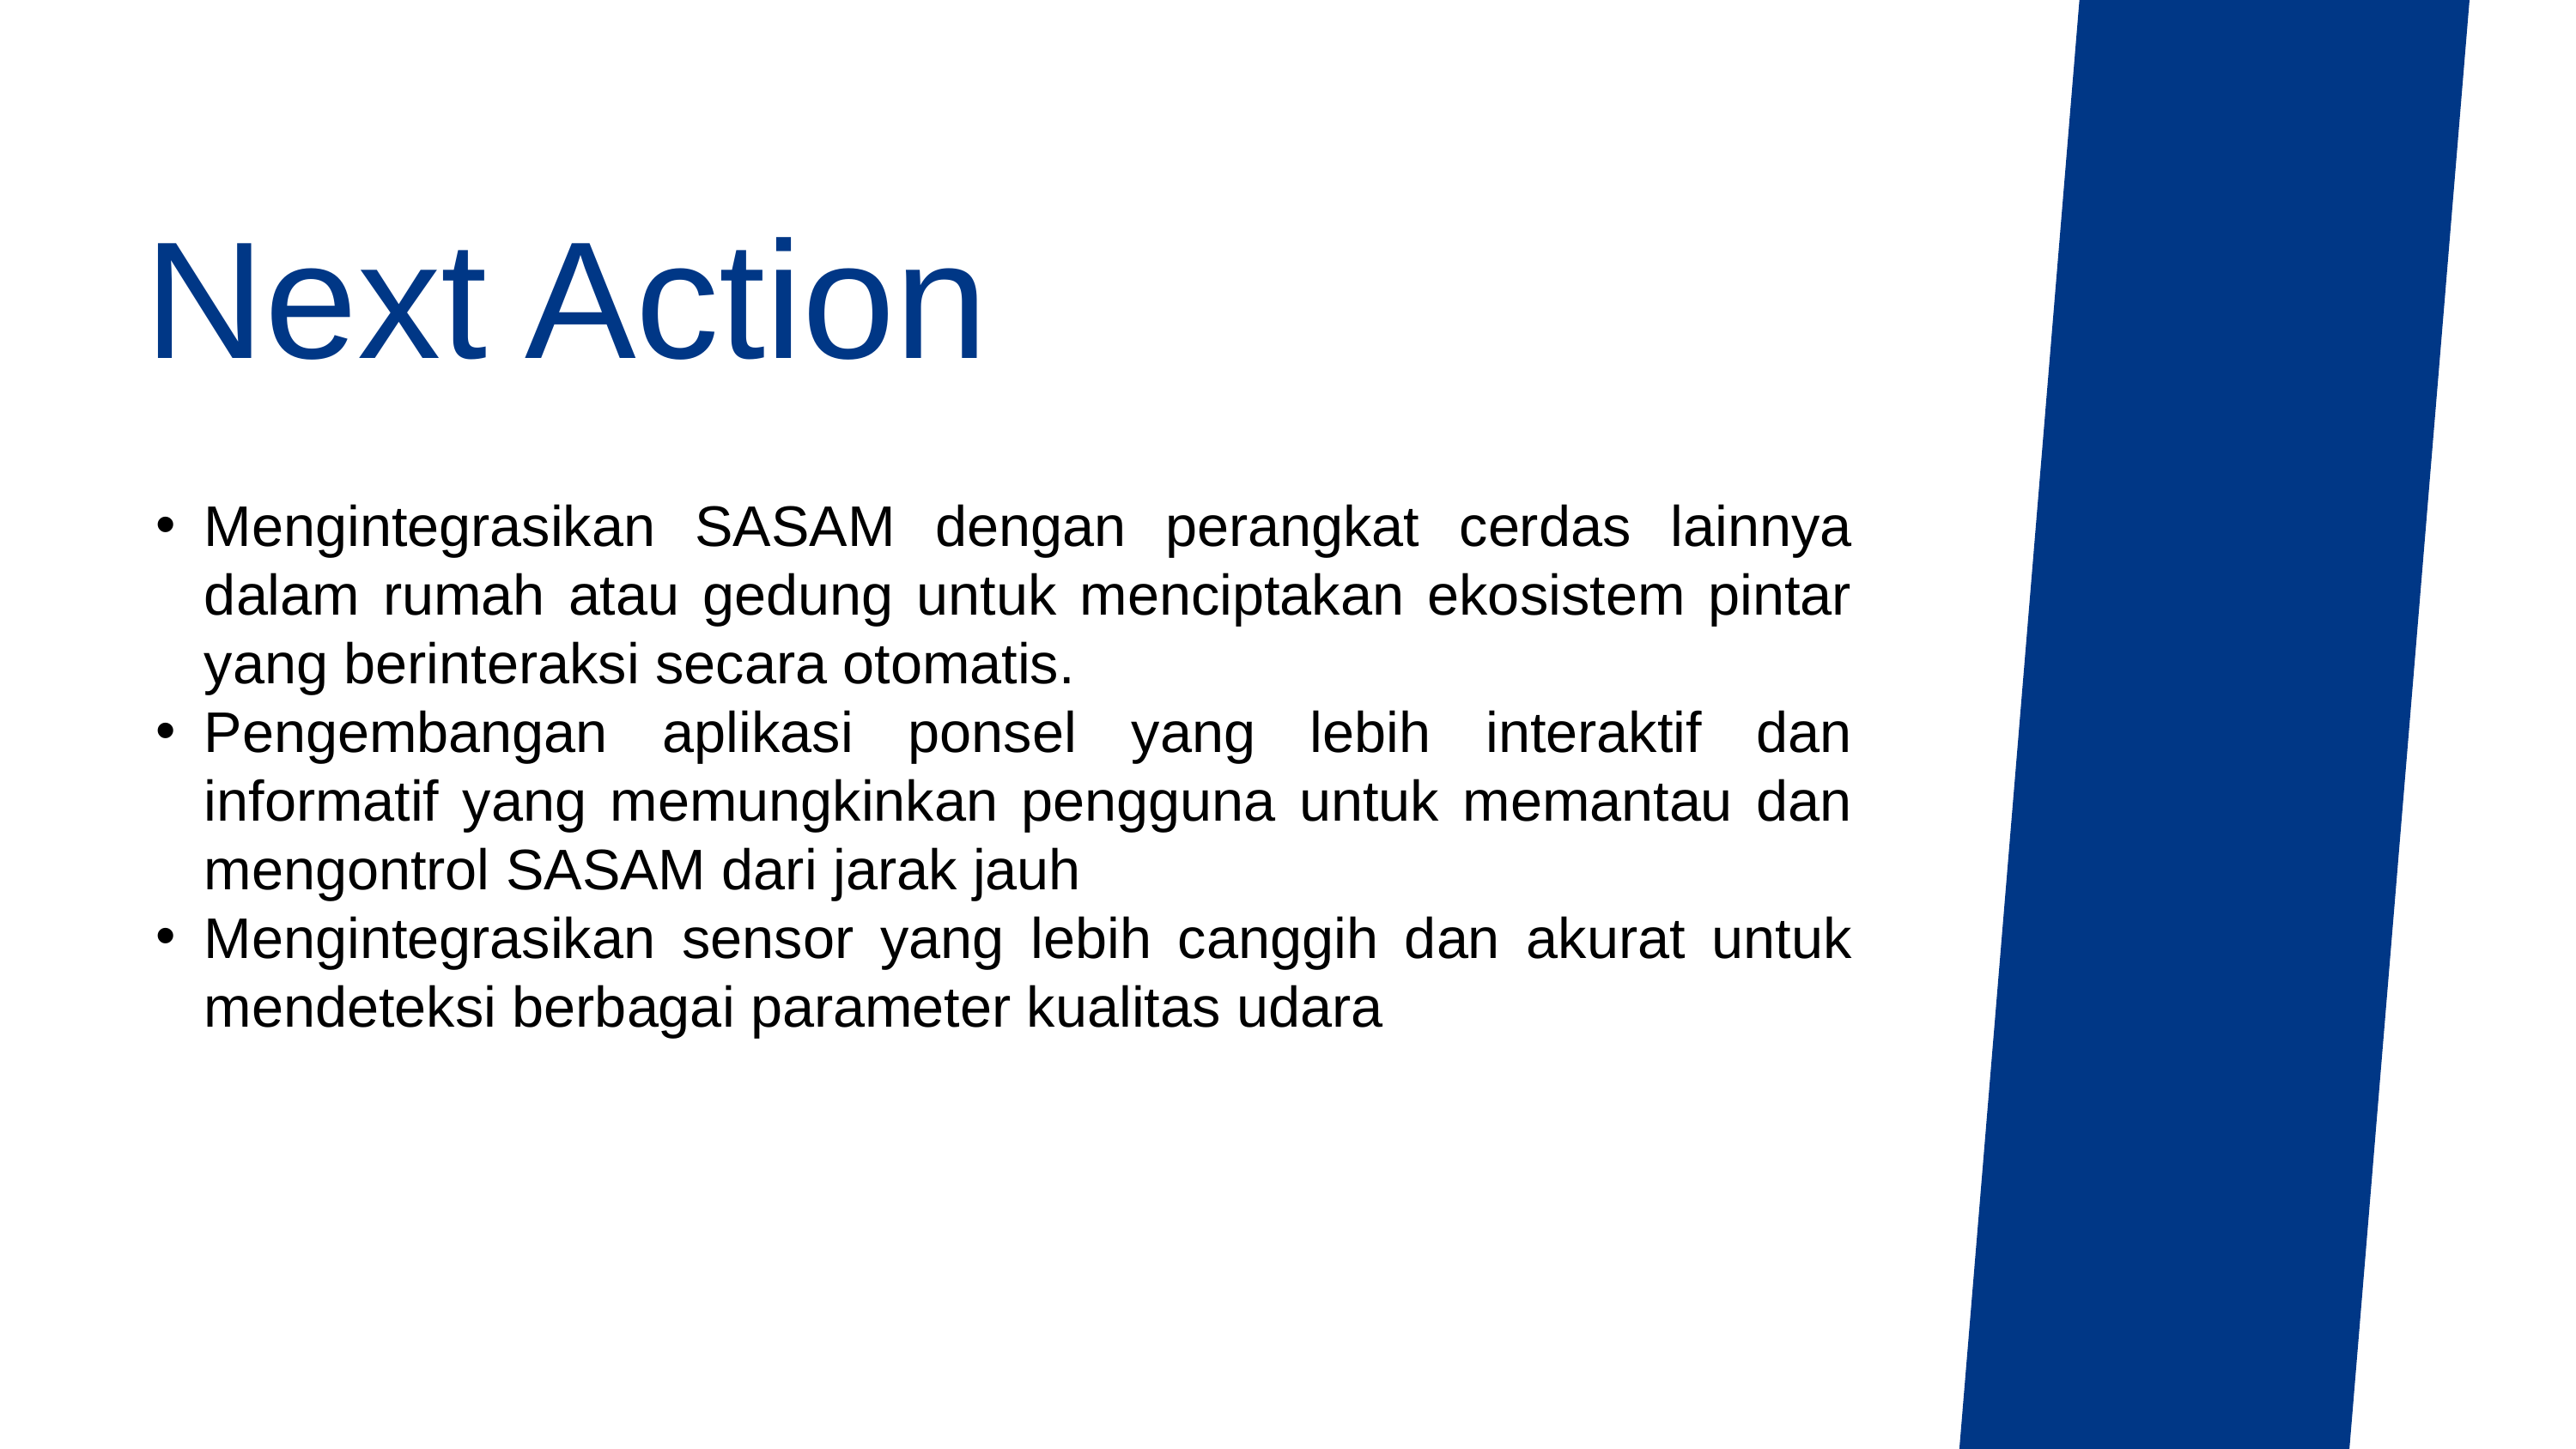

Next Action
Mengintegrasikan SASAM dengan perangkat cerdas lainnya dalam rumah atau gedung untuk menciptakan ekosistem pintar yang berinteraksi secara otomatis.
Pengembangan aplikasi ponsel yang lebih interaktif dan informatif yang memungkinkan pengguna untuk memantau dan mengontrol SASAM dari jarak jauh
Mengintegrasikan sensor yang lebih canggih dan akurat untuk mendeteksi berbagai parameter kualitas udara